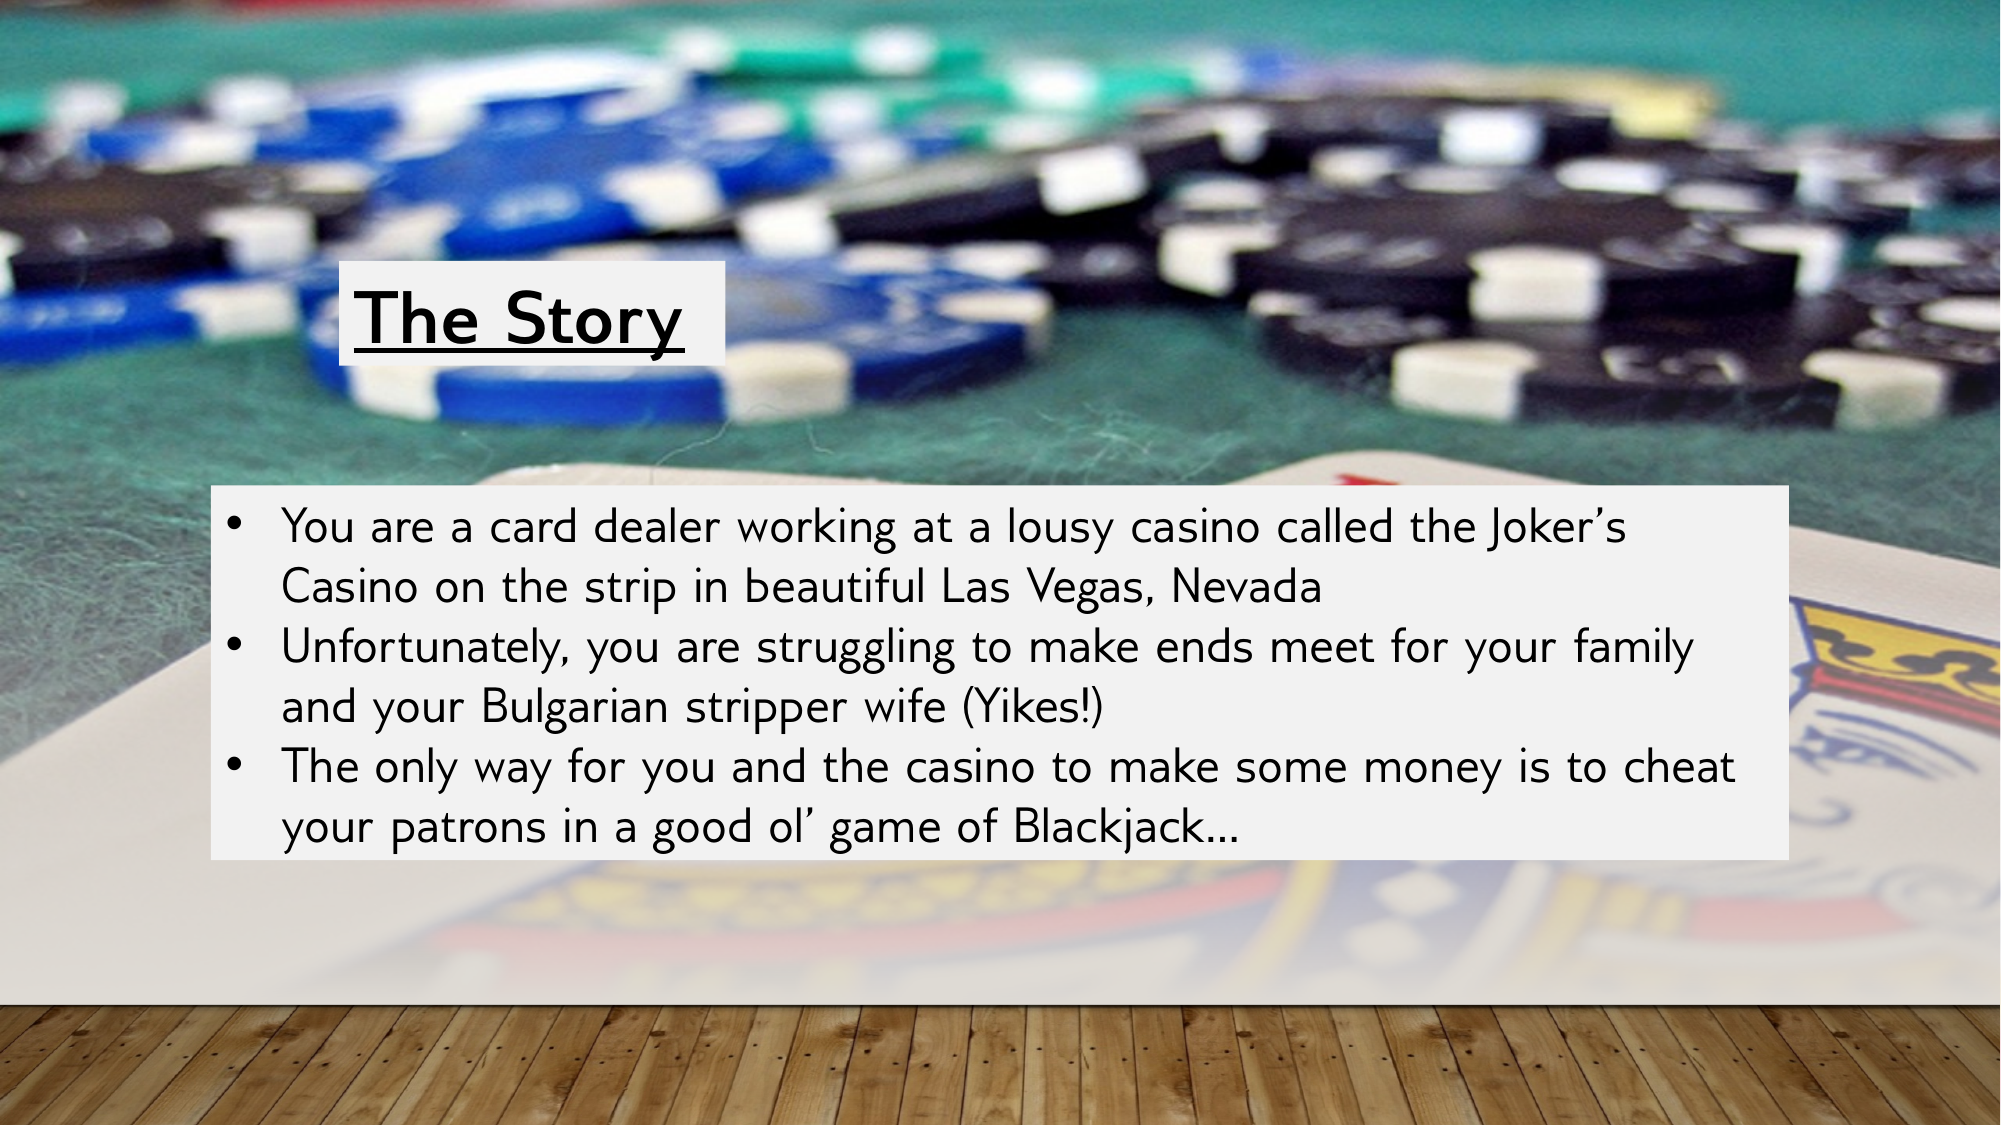

The Story
You are a card dealer working at a lousy casino called the Joker’s Casino on the strip in beautiful Las Vegas, Nevada
Unfortunately, you are struggling to make ends meet for your family and your Bulgarian stripper wife (Yikes!)
The only way for you and the casino to make some money is to cheat your patrons in a good ol’ game of Blackjack…